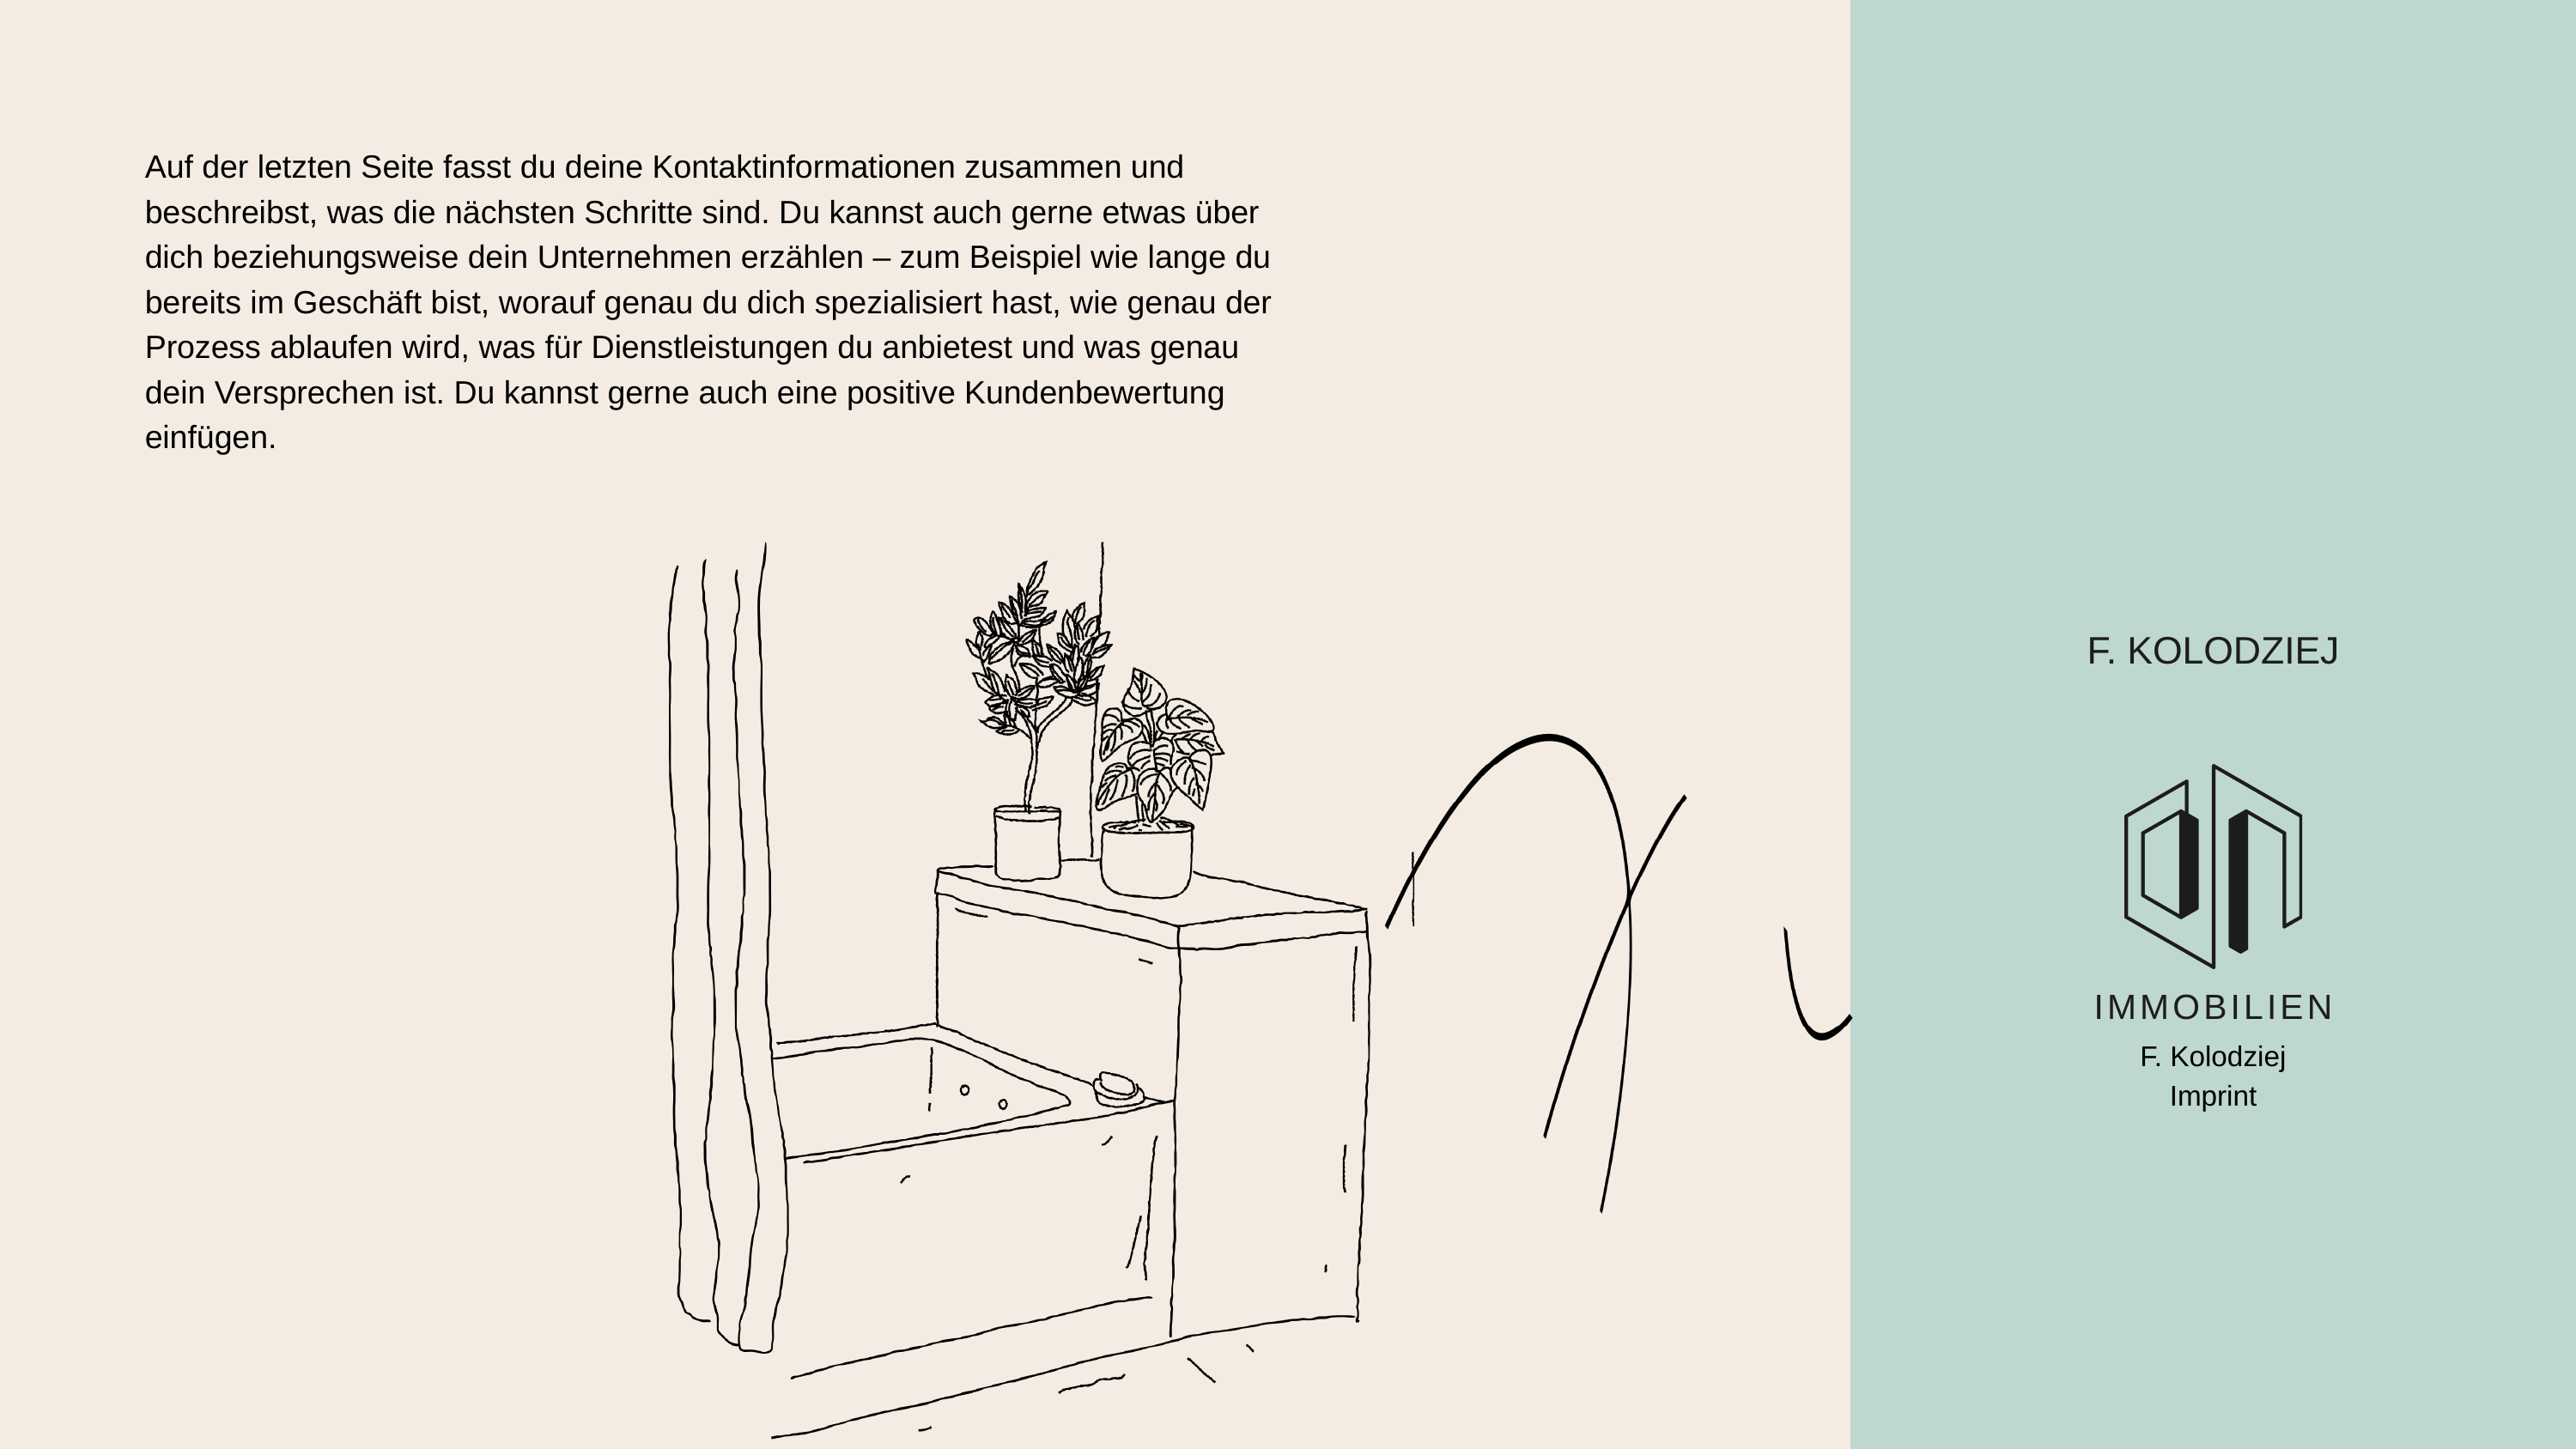

Auf der letzten Seite fasst du deine Kontaktinformationen zusammen und beschreibst, was die nächsten Schritte sind. Du kannst auch gerne etwas über dich beziehungsweise dein Unternehmen erzählen – zum Beispiel wie lange du bereits im Geschäft bist, worauf genau du dich spezialisiert hast, wie genau der Prozess ablaufen wird, was für Dienstleistungen du anbietest und was genau dein Versprechen ist. Du kannst gerne auch eine positive Kundenbewertung einfügen.

F. KOLODZIEJ

IMMOBILIEN

F. Kolodziej
Imprint